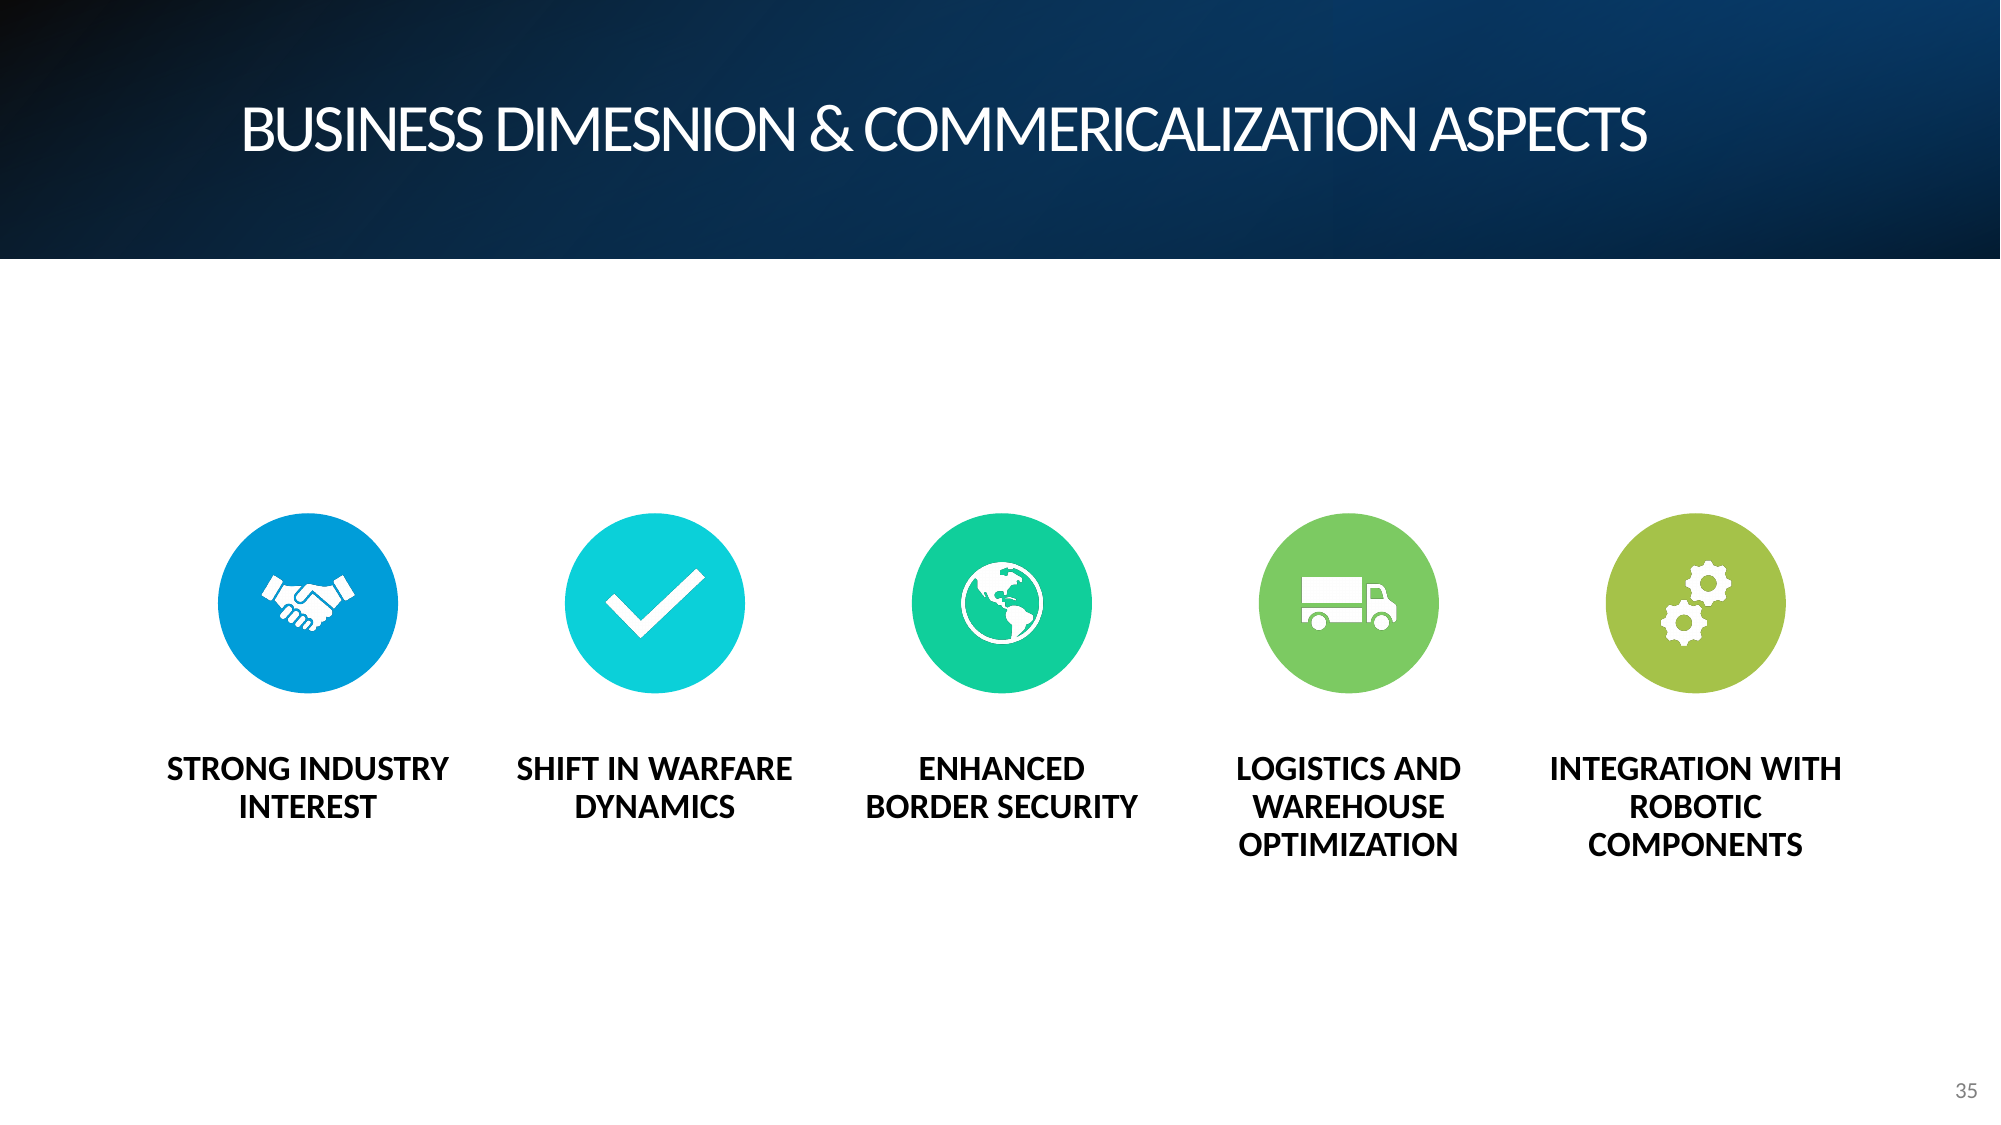

BUSINESS DIMESNION & COMMERICALIZATION ASPECTS
Strong Industry Interest
Shift in Warfare Dynamics
Enhanced Border Security
Logistics and Warehouse Optimization
Integration with Robotic Components
35